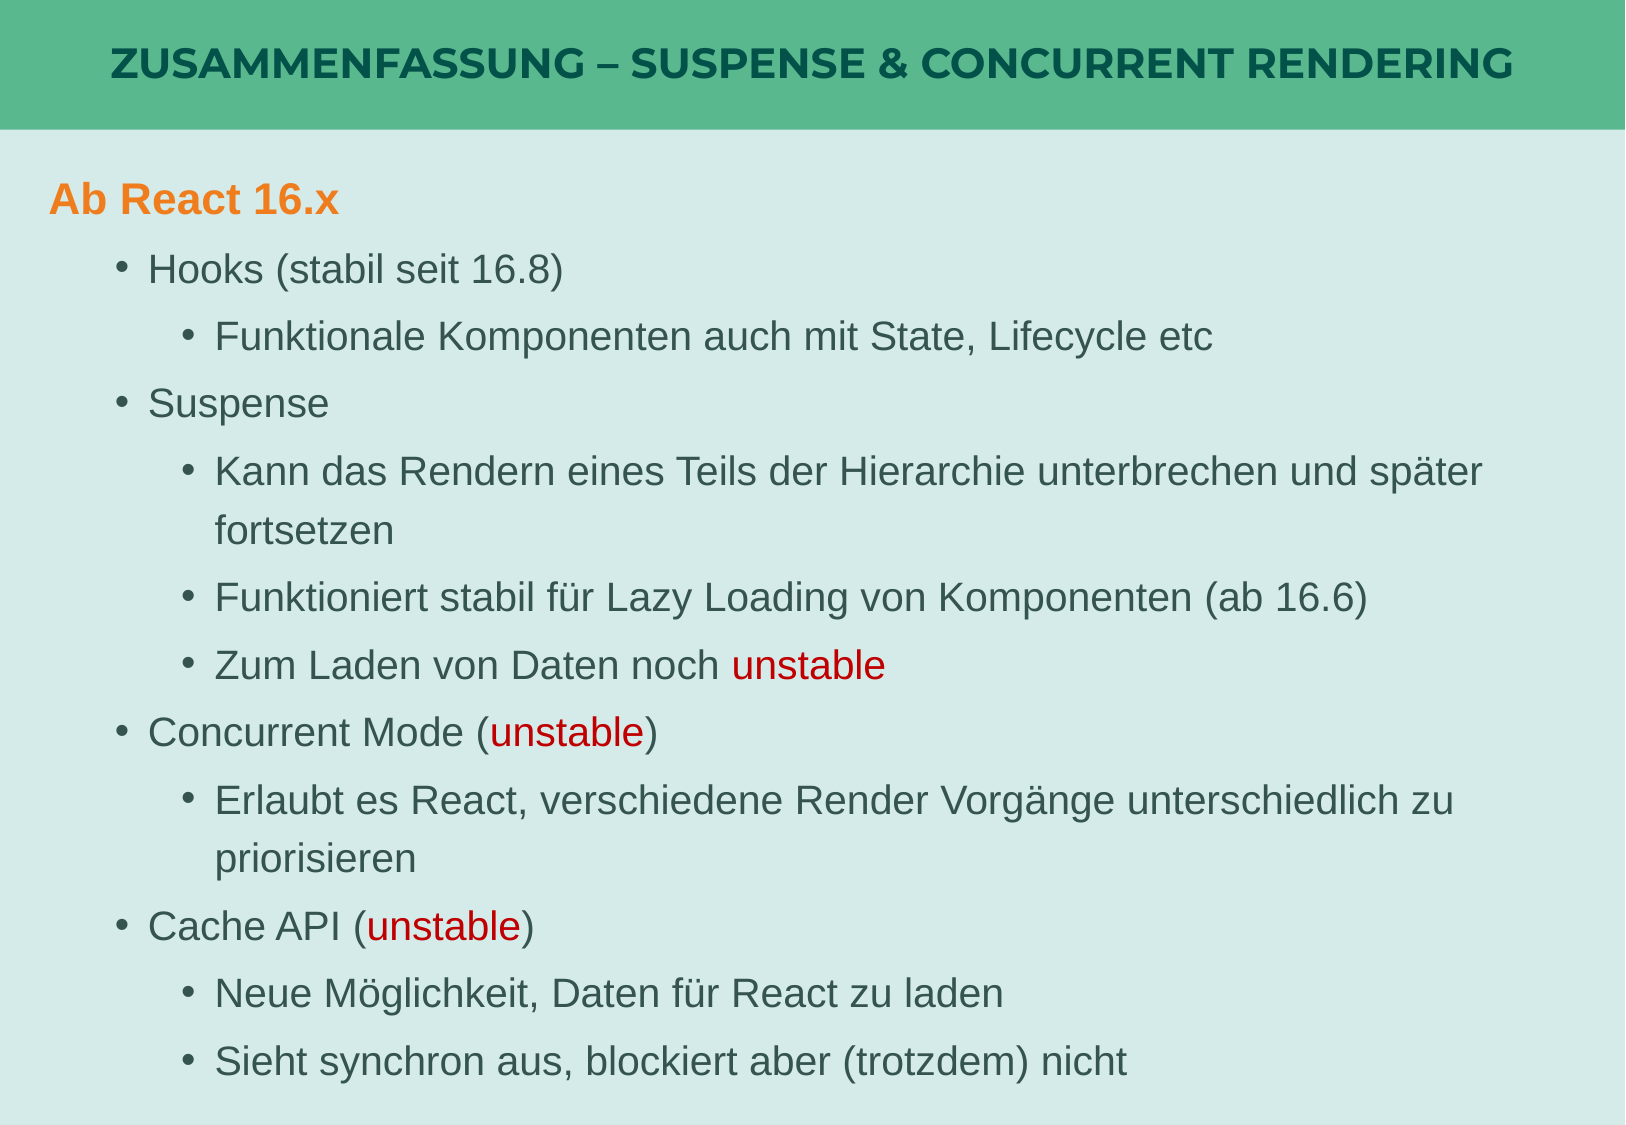

# Zusammenfassung – Suspense & Concurrent Rendering
Ab React 16.x
Hooks (stabil seit 16.8)
Funktionale Komponenten auch mit State, Lifecycle etc
Suspense
Kann das Rendern eines Teils der Hierarchie unterbrechen und später fortsetzen
Funktioniert stabil für Lazy Loading von Komponenten (ab 16.6)
Zum Laden von Daten noch unstable
Concurrent Mode (unstable)
Erlaubt es React, verschiedene Render Vorgänge unterschiedlich zu priorisieren
Cache API (unstable)
Neue Möglichkeit, Daten für React zu laden
Sieht synchron aus, blockiert aber (trotzdem) nicht